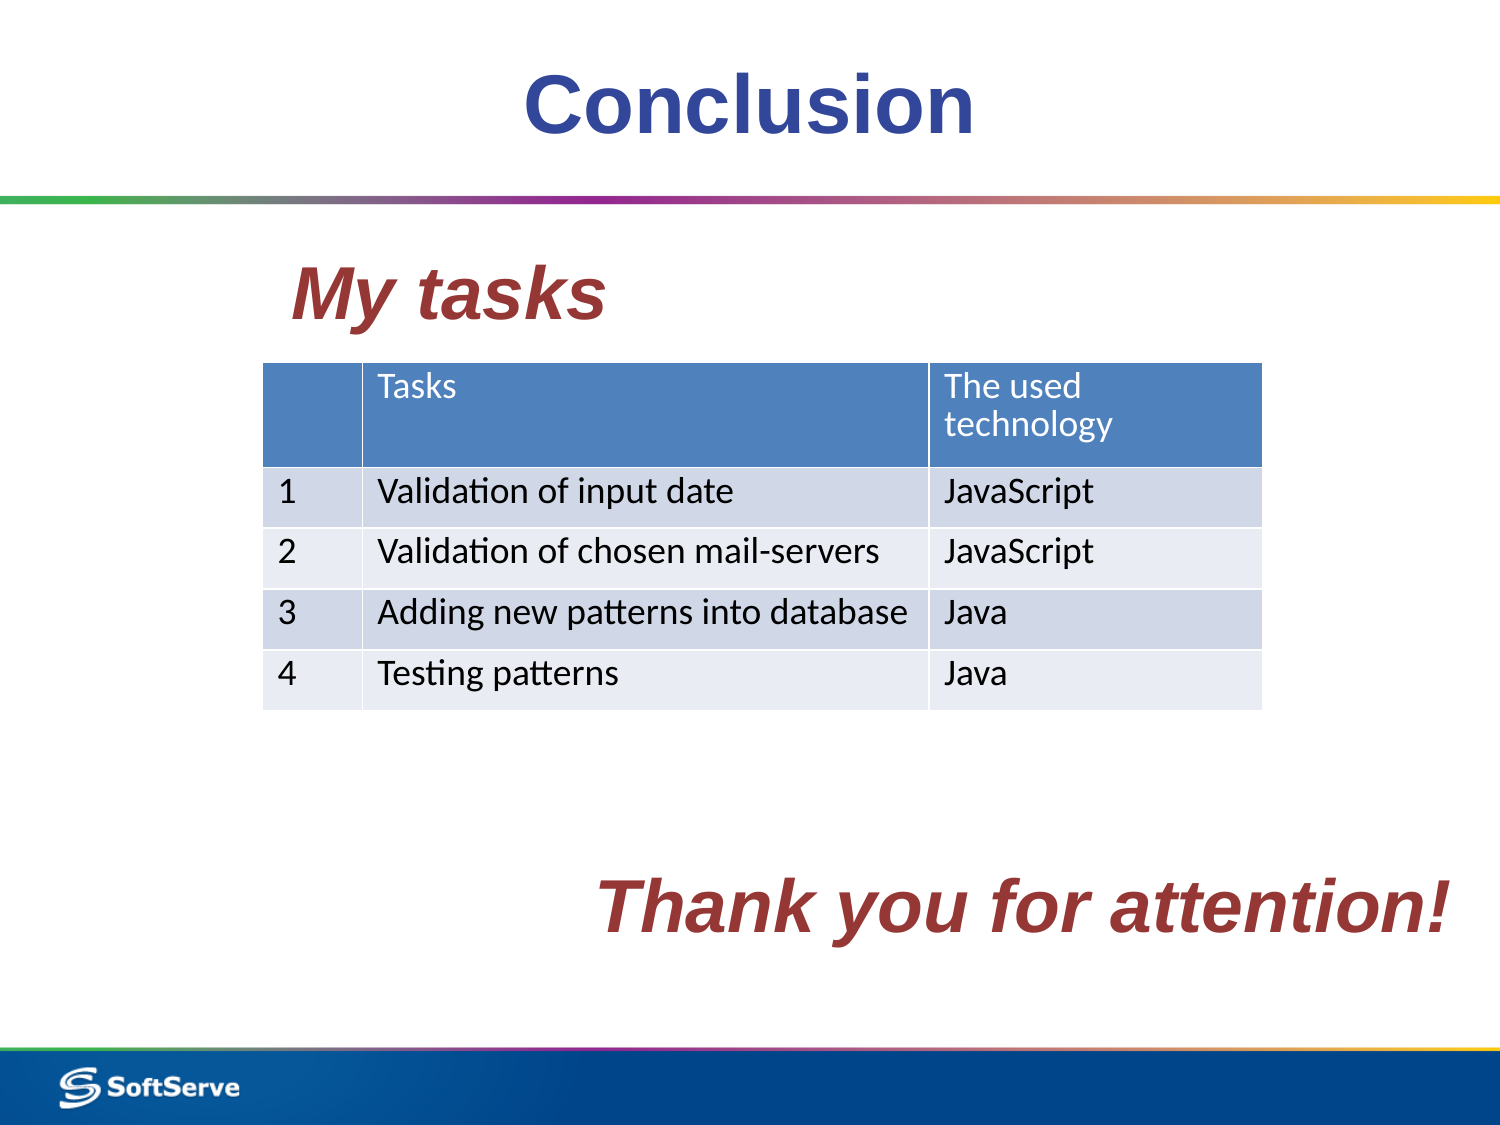

Conclusion
My tasks
|  | Tasks | The used technology |
| --- | --- | --- |
| 1 | Validation of input date | JavaScript |
| 2 | Validation of chosen mail-servers | JavaScript |
| 3 | Adding new patterns into database | Java |
| 4 | Testing patterns | Java |
Thank you for attention!